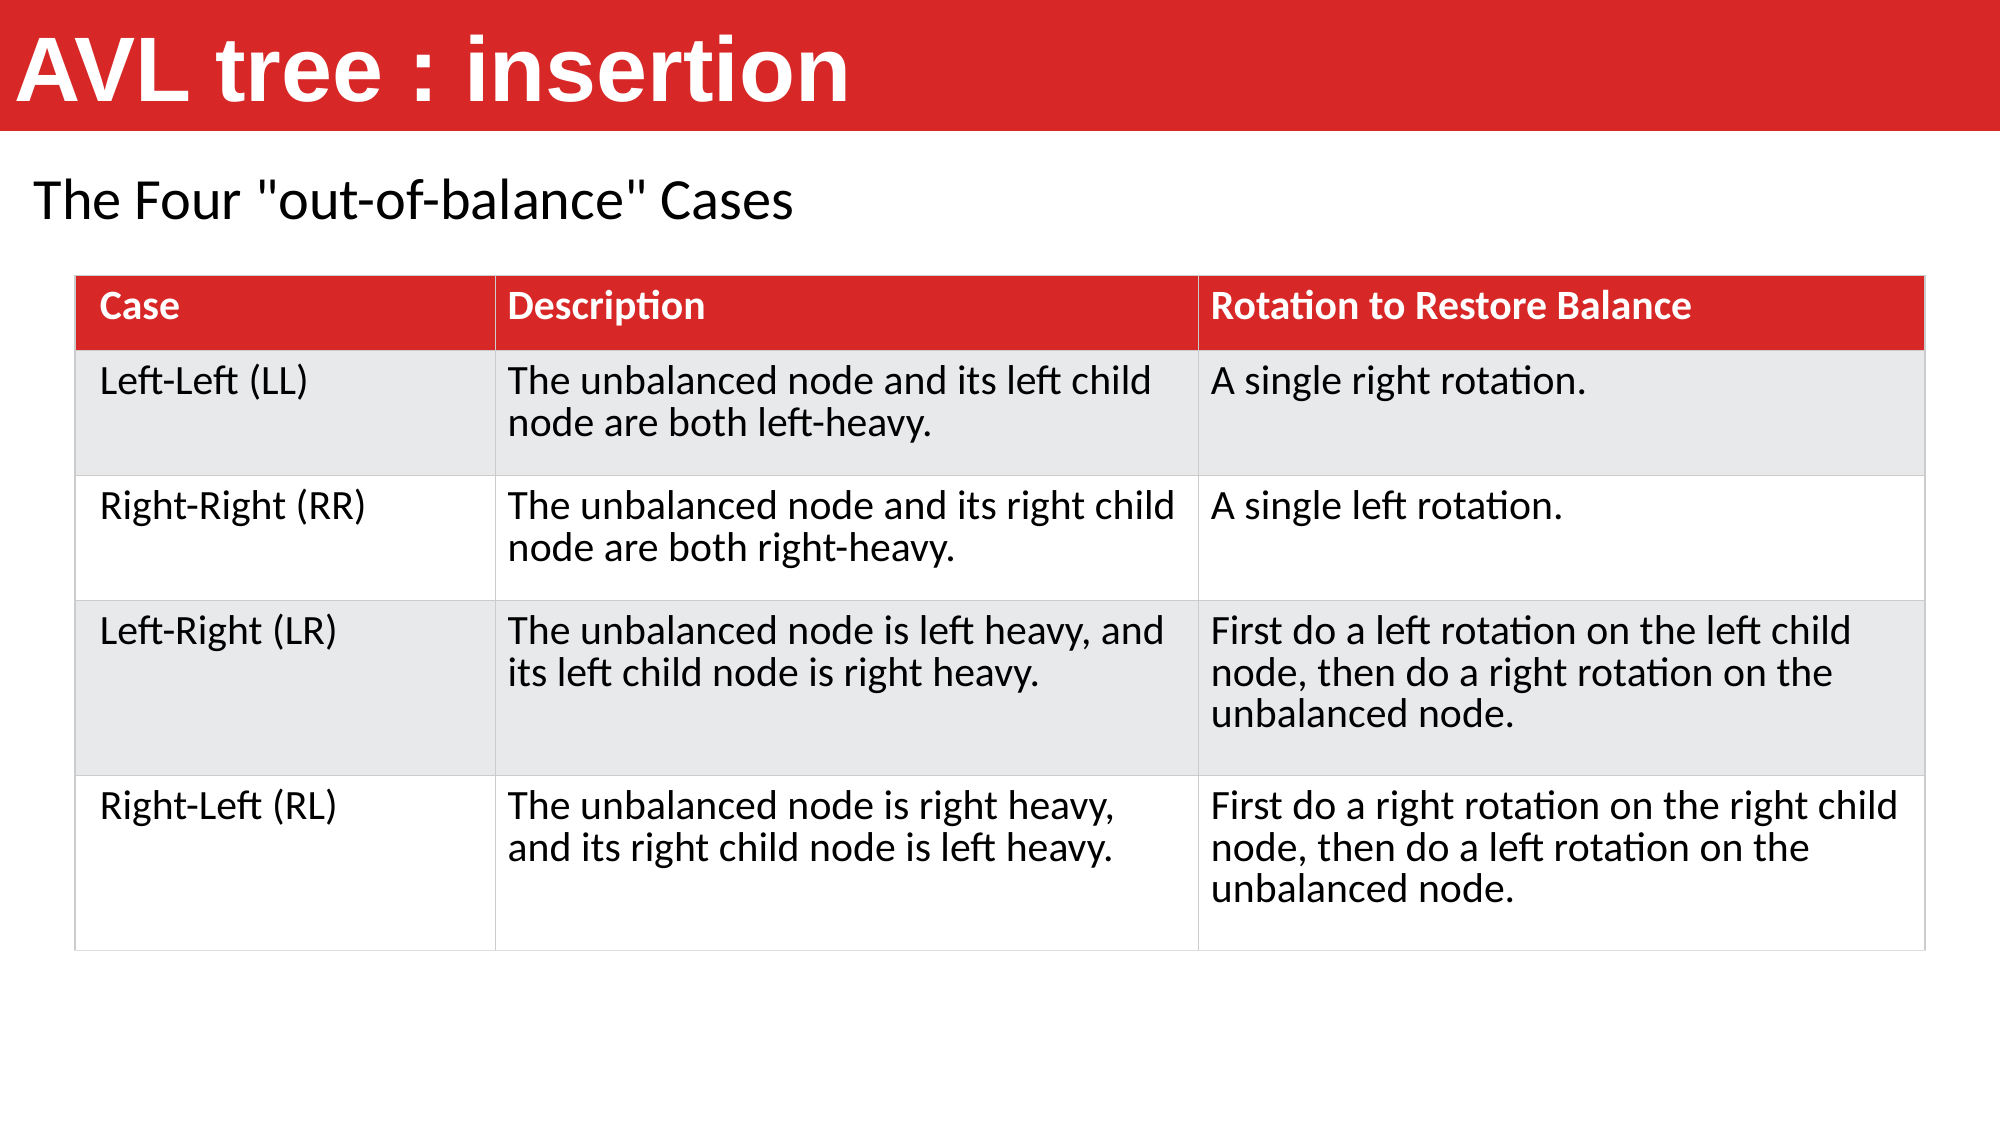

AVL tree : insertion
The Four "out-of-balance" Cases
| Case | Description | Rotation to Restore Balance |
| --- | --- | --- |
| Left-Left (LL) | The unbalanced node and its left child node are both left-heavy. | A single right rotation. |
| Right-Right (RR) | The unbalanced node and its right child node are both right-heavy. | A single left rotation. |
| Left-Right (LR) | The unbalanced node is left heavy, and its left child node is right heavy. | First do a left rotation on the left child node, then do a right rotation on the unbalanced node. |
| Right-Left (RL) | The unbalanced node is right heavy, and its right child node is left heavy. | First do a right rotation on the right child node, then do a left rotation on the unbalanced node. |